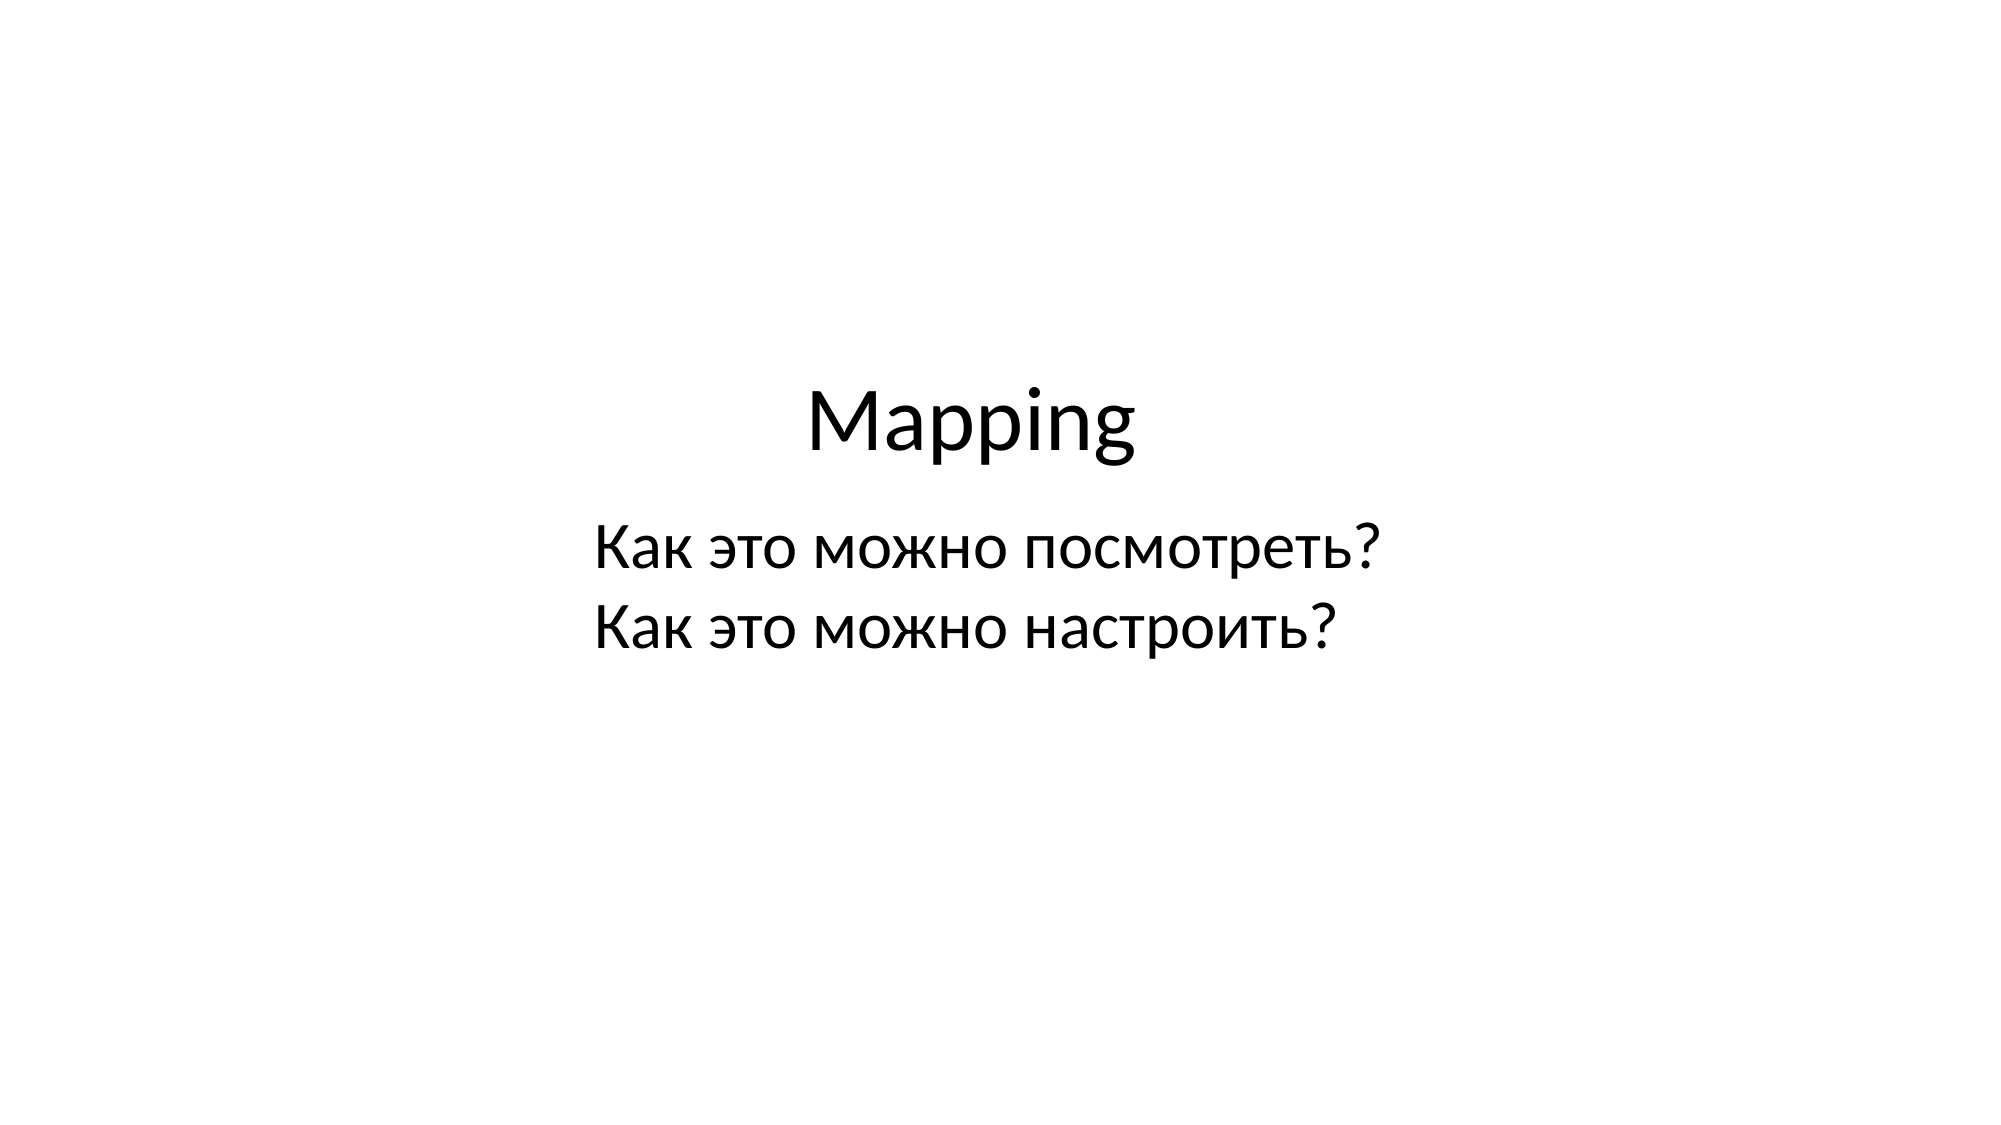

Mapping
Как это можно посмотреть?
Как это можно настроить?